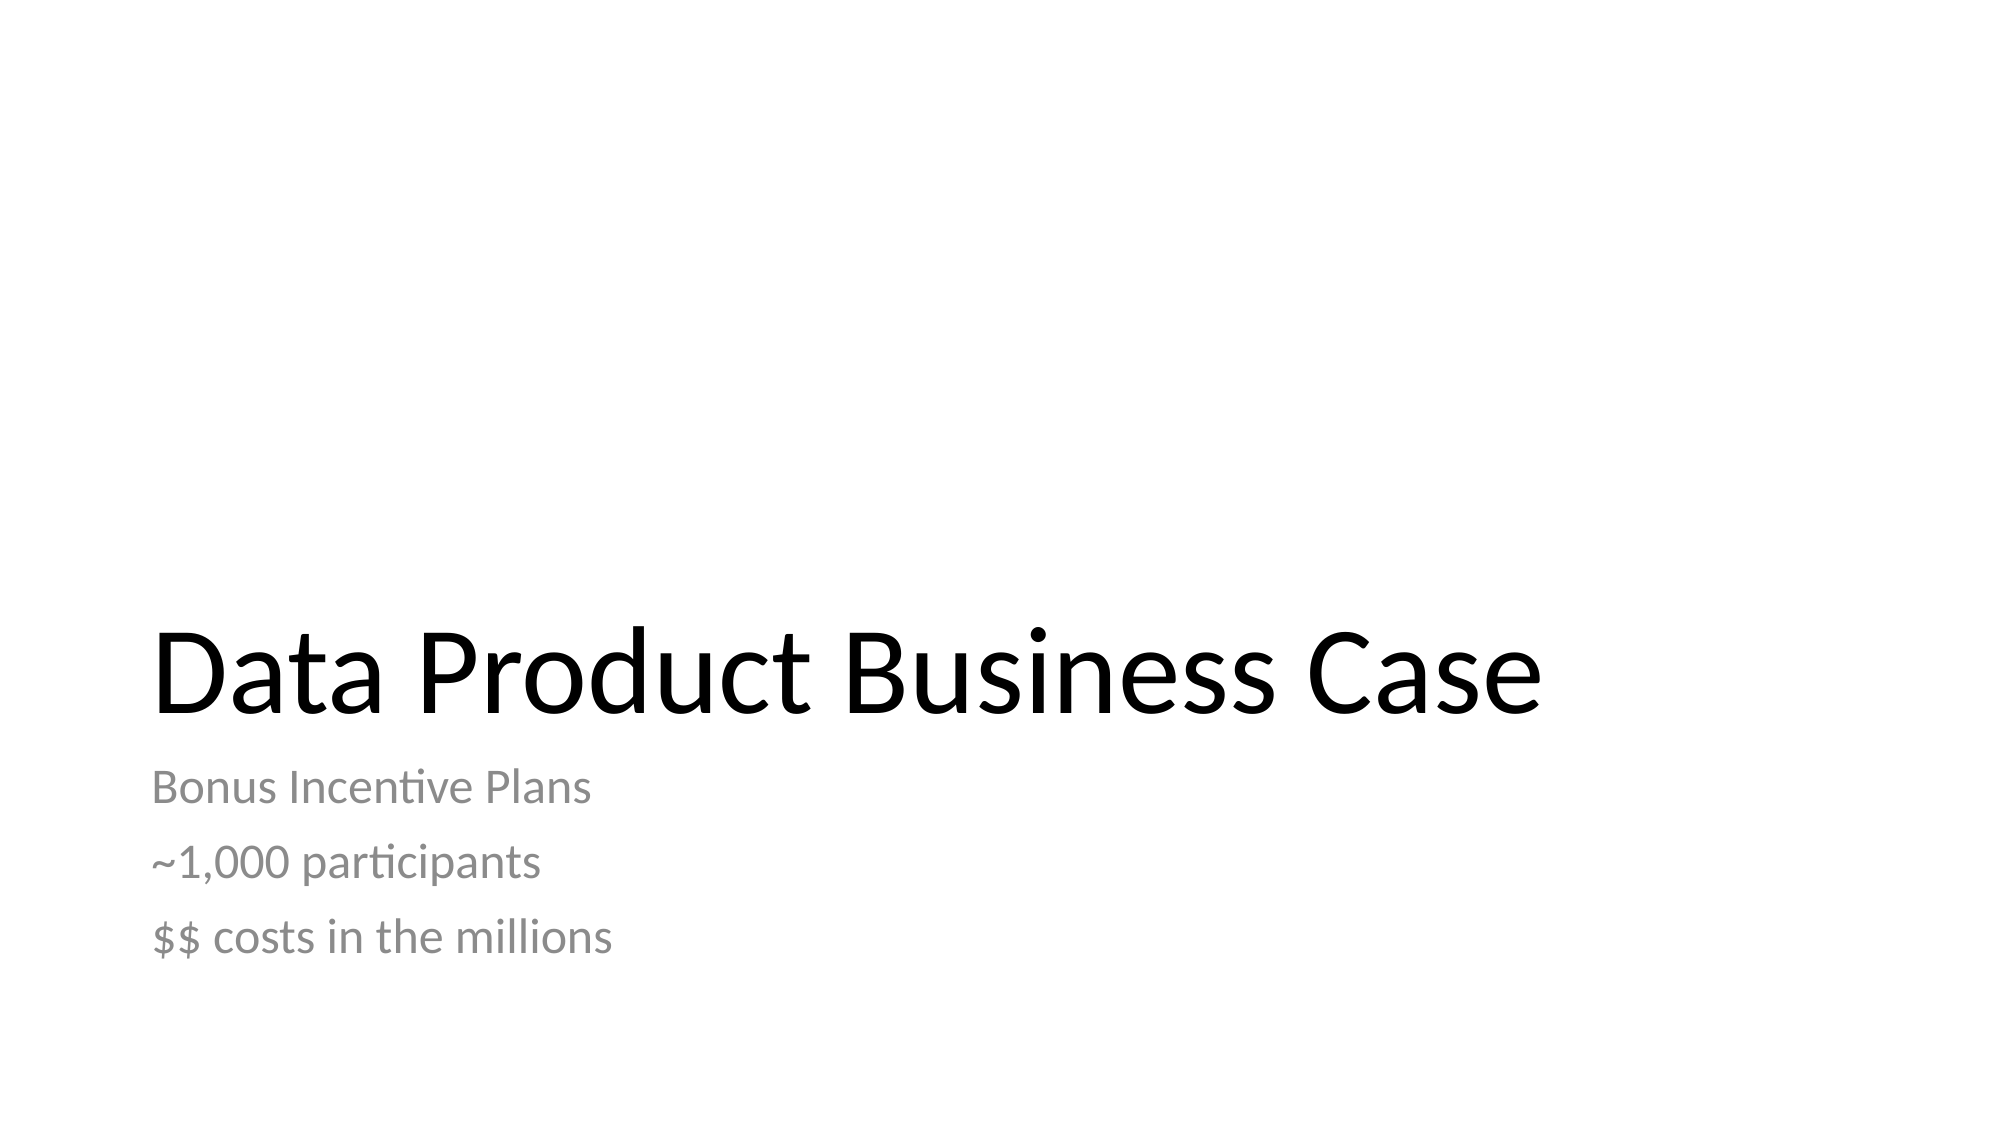

# Data Product Business Case
Bonus Incentive Plans
~1,000 participants
$$ costs in the millions